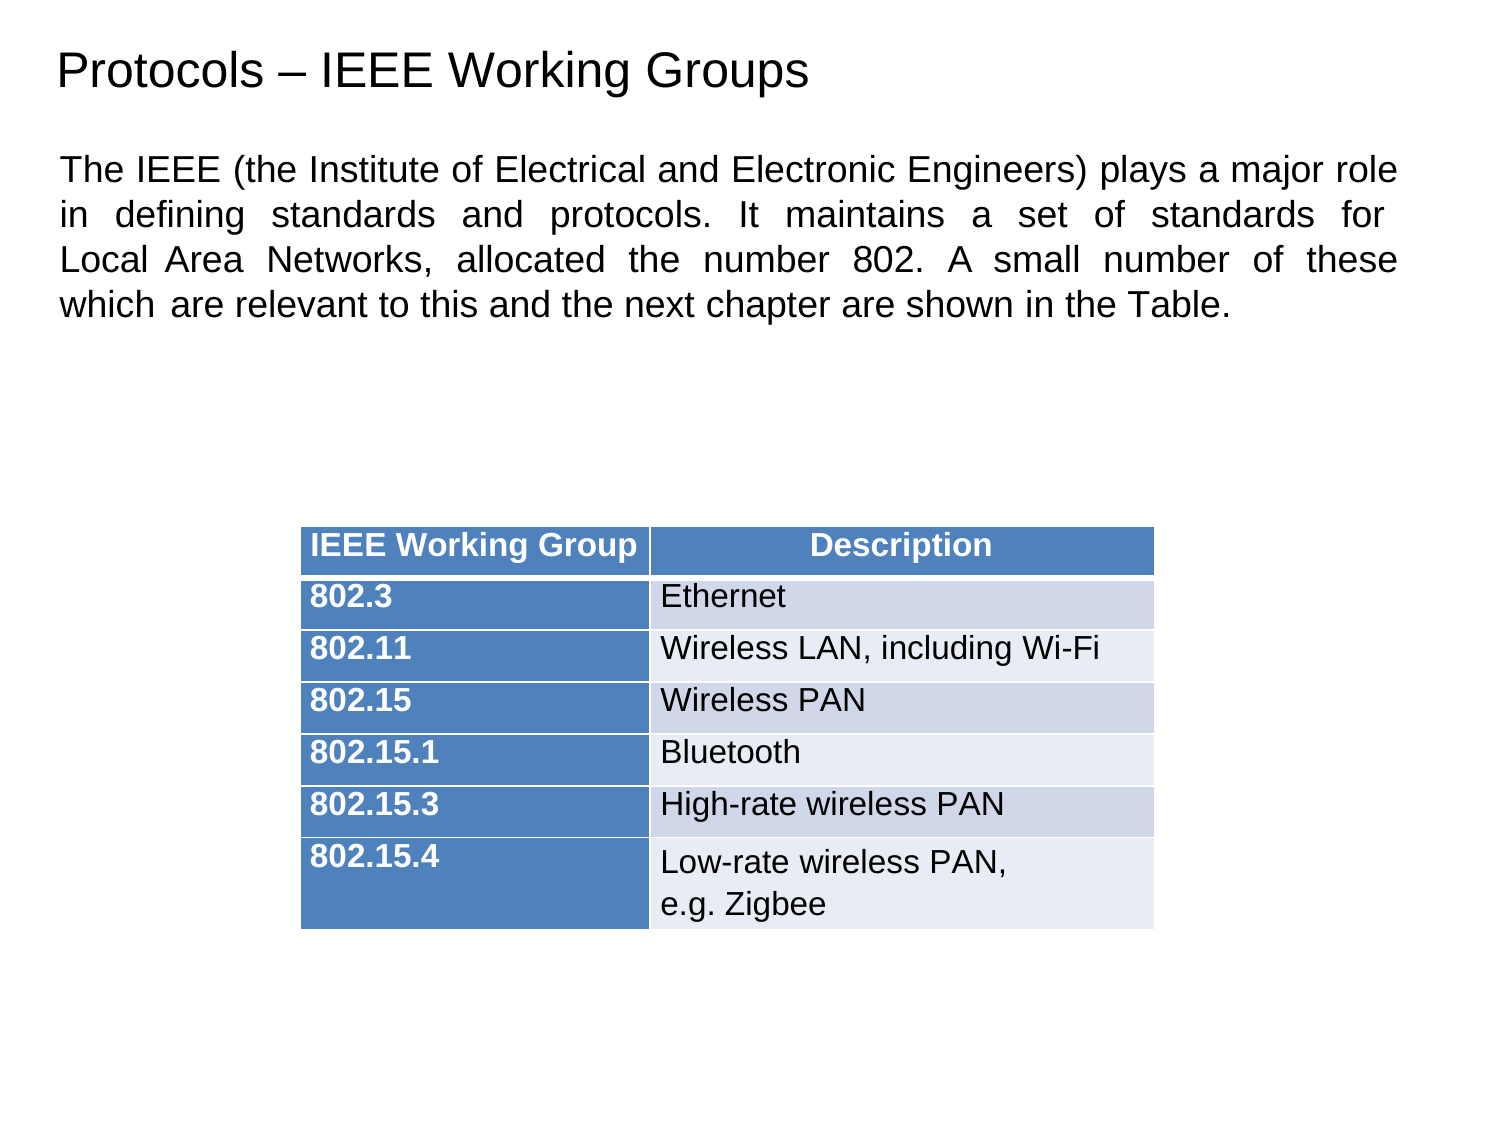

# Protocols – IEEE Working Groups
The IEEE (the Institute of Electrical and Electronic Engineers) plays a major role in  defining  standards  and  protocols.  It  maintains  a  set  of  standards  for  Local Area Networks, allocated the number 802. A small number of these which are relevant to this and the next chapter are shown in the Table.
| IEEE Working Group | Description |
| --- | --- |
| 802.3 | Ethernet |
| 802.11 | Wireless LAN, including Wi-Fi |
| 802.15 | Wireless PAN |
| 802.15.1 | Bluetooth |
| 802.15.3 | High-rate wireless PAN |
| 802.15.4 | Low-rate wireless PAN, e.g. Zigbee |